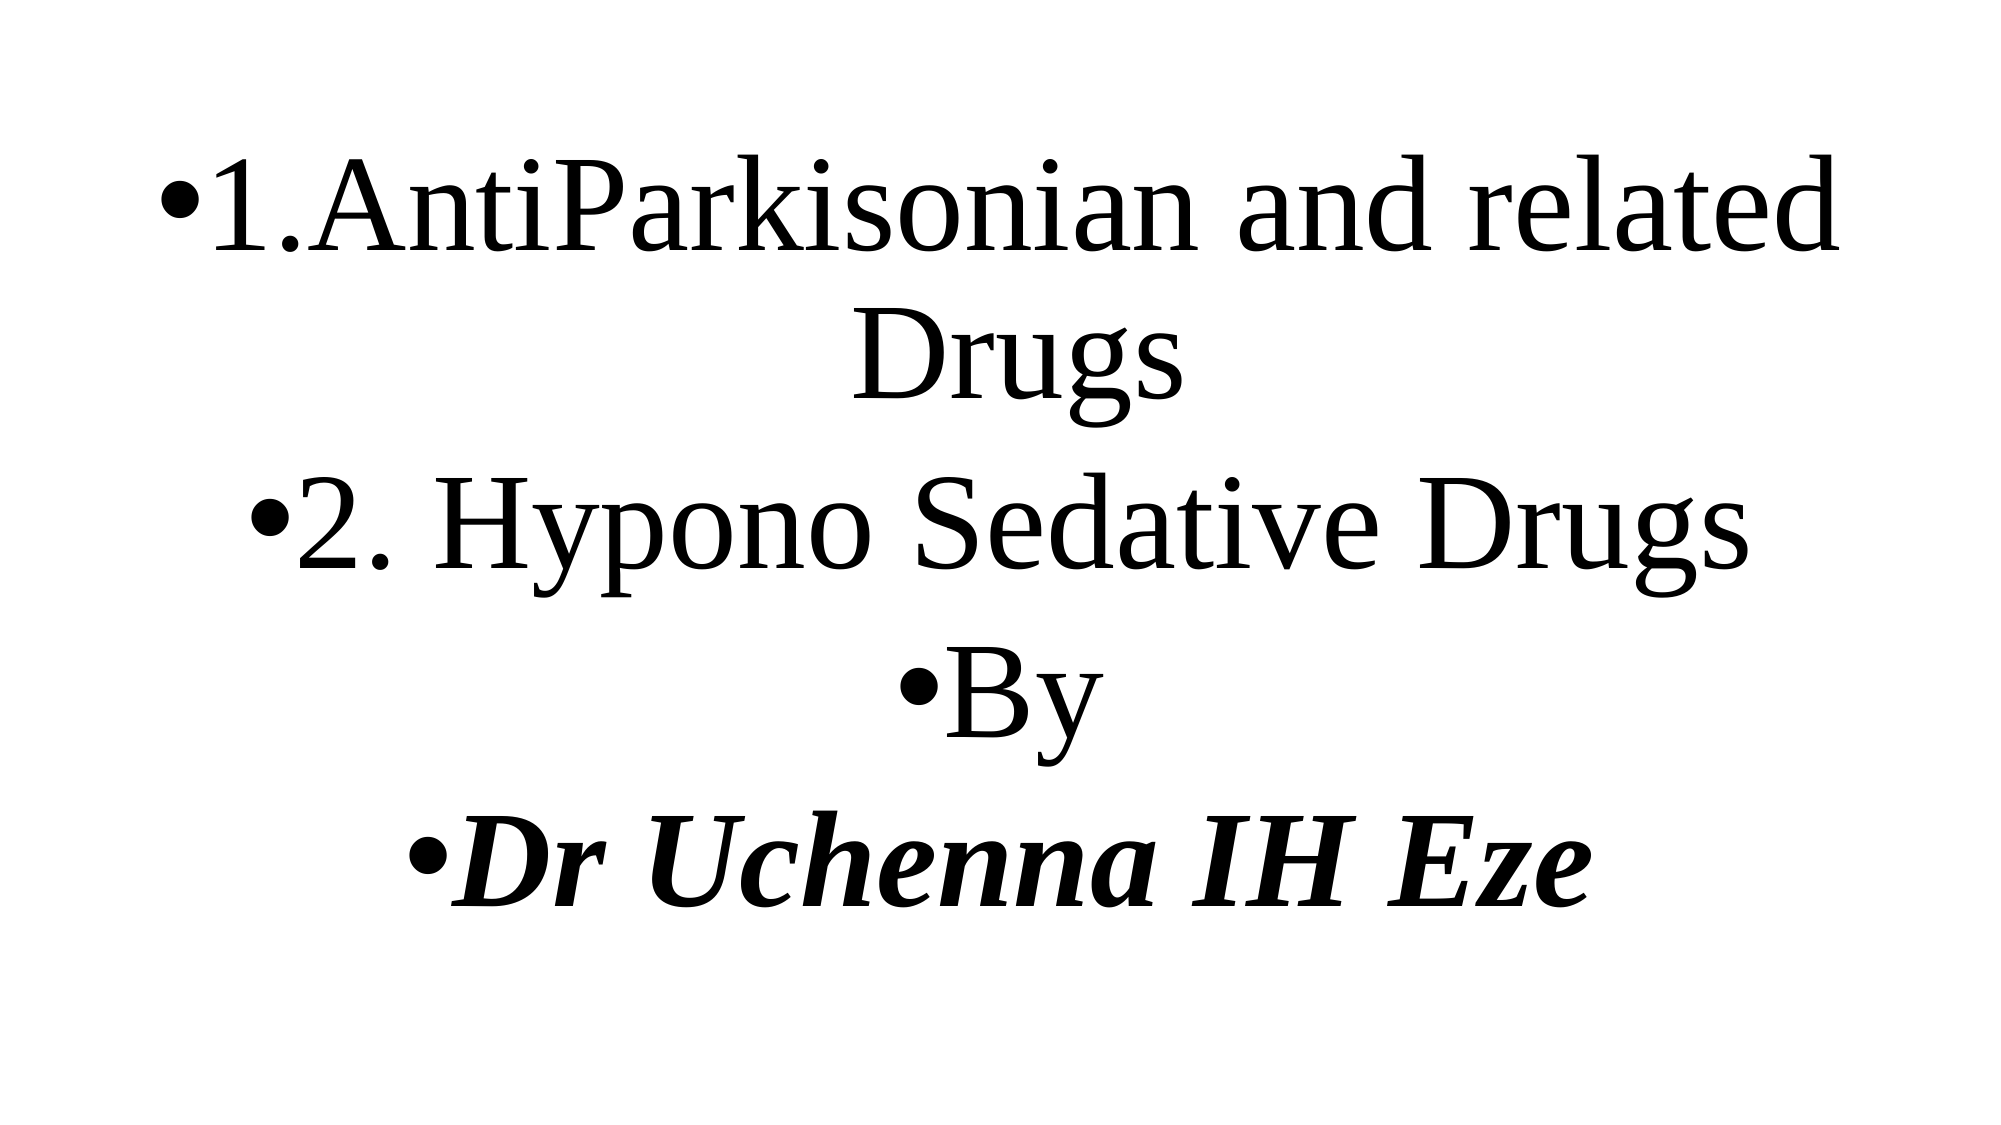

#
1.AntiParkisonian and related Drugs
2. Hypono Sedative Drugs
By
Dr Uchenna IH Eze